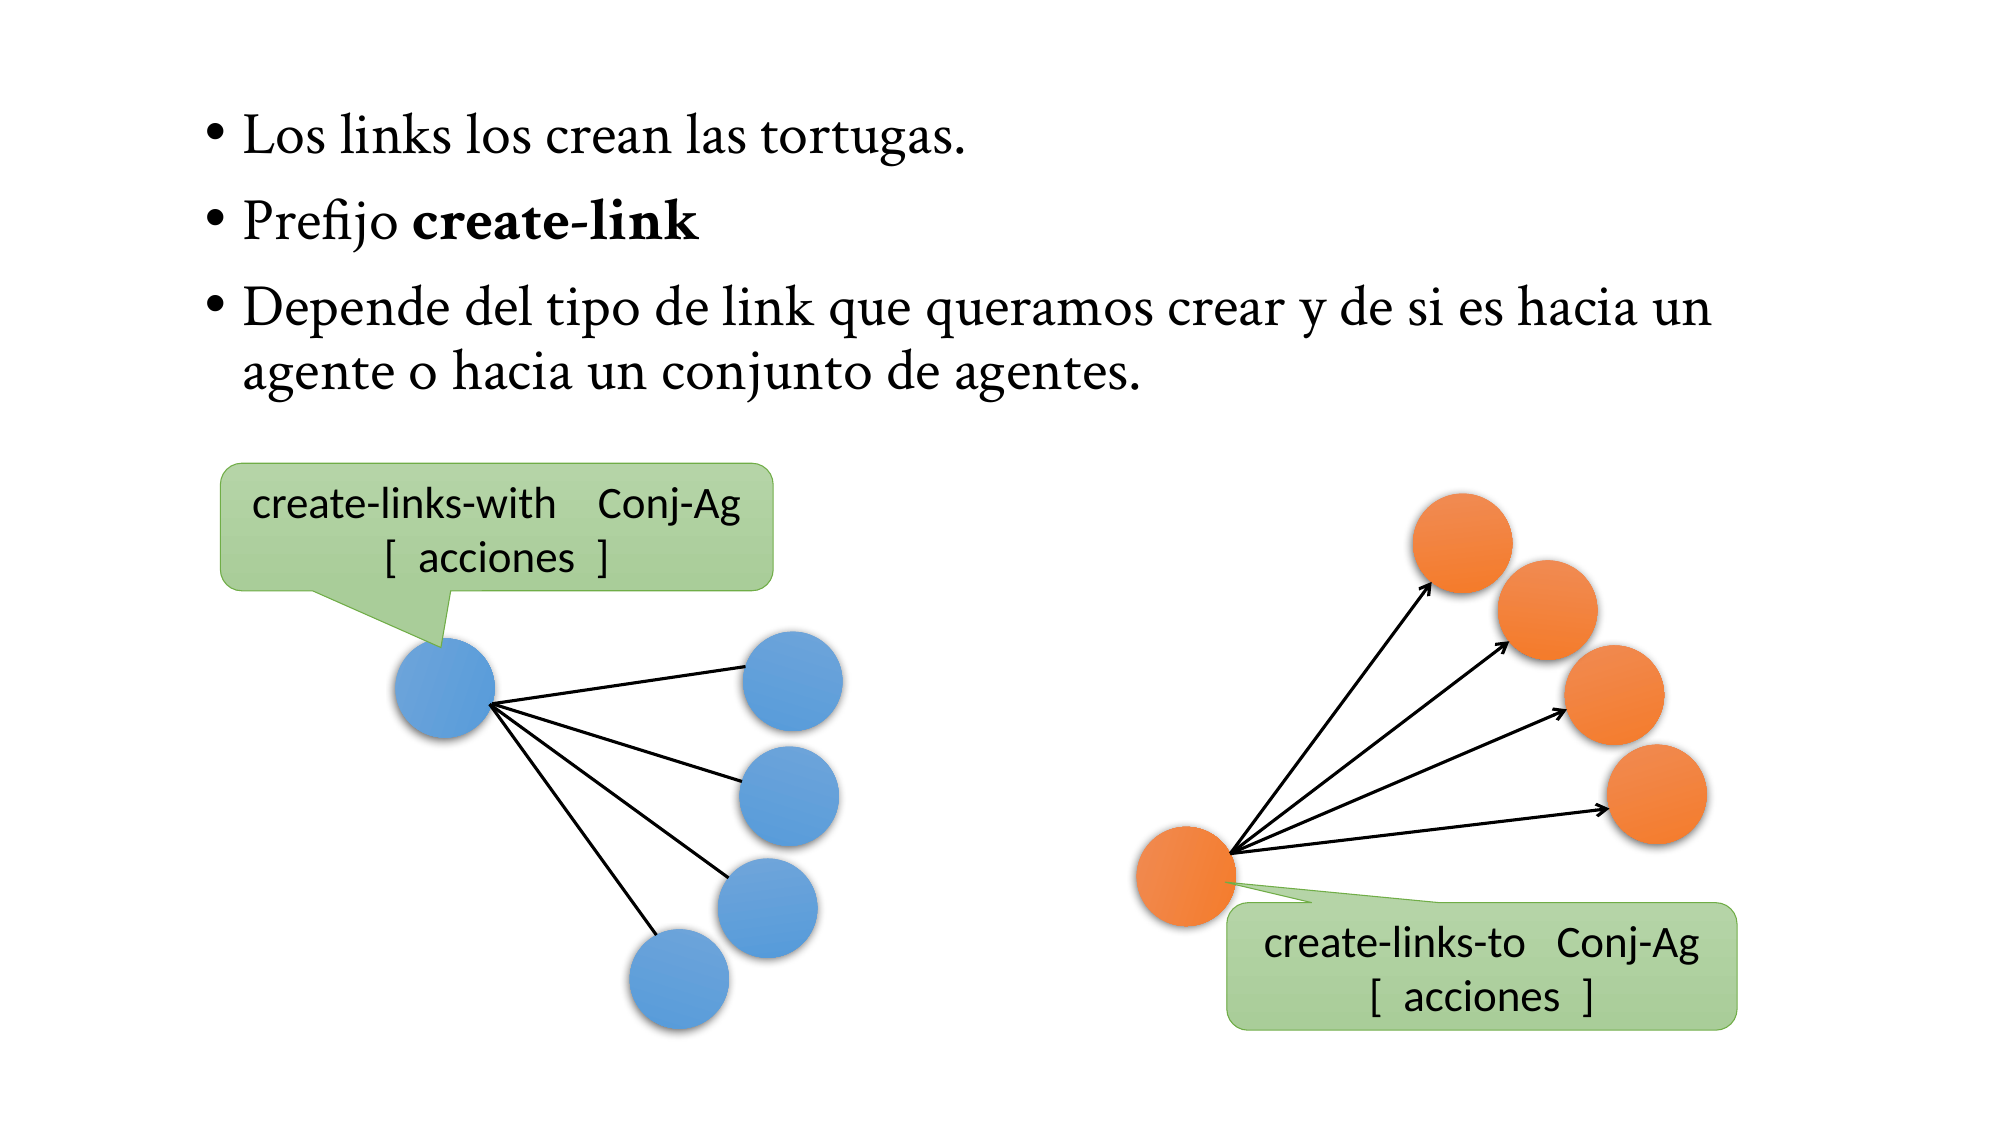

Los links los crean las tortugas.
Prefijo create-link
Depende del tipo de link que queramos crear y de si es hacia un agente o hacia un conjunto de agentes.
create-links-with    Conj-Ag
[  acciones  ]

create-links-to   Conj-Ag
[  acciones  ]